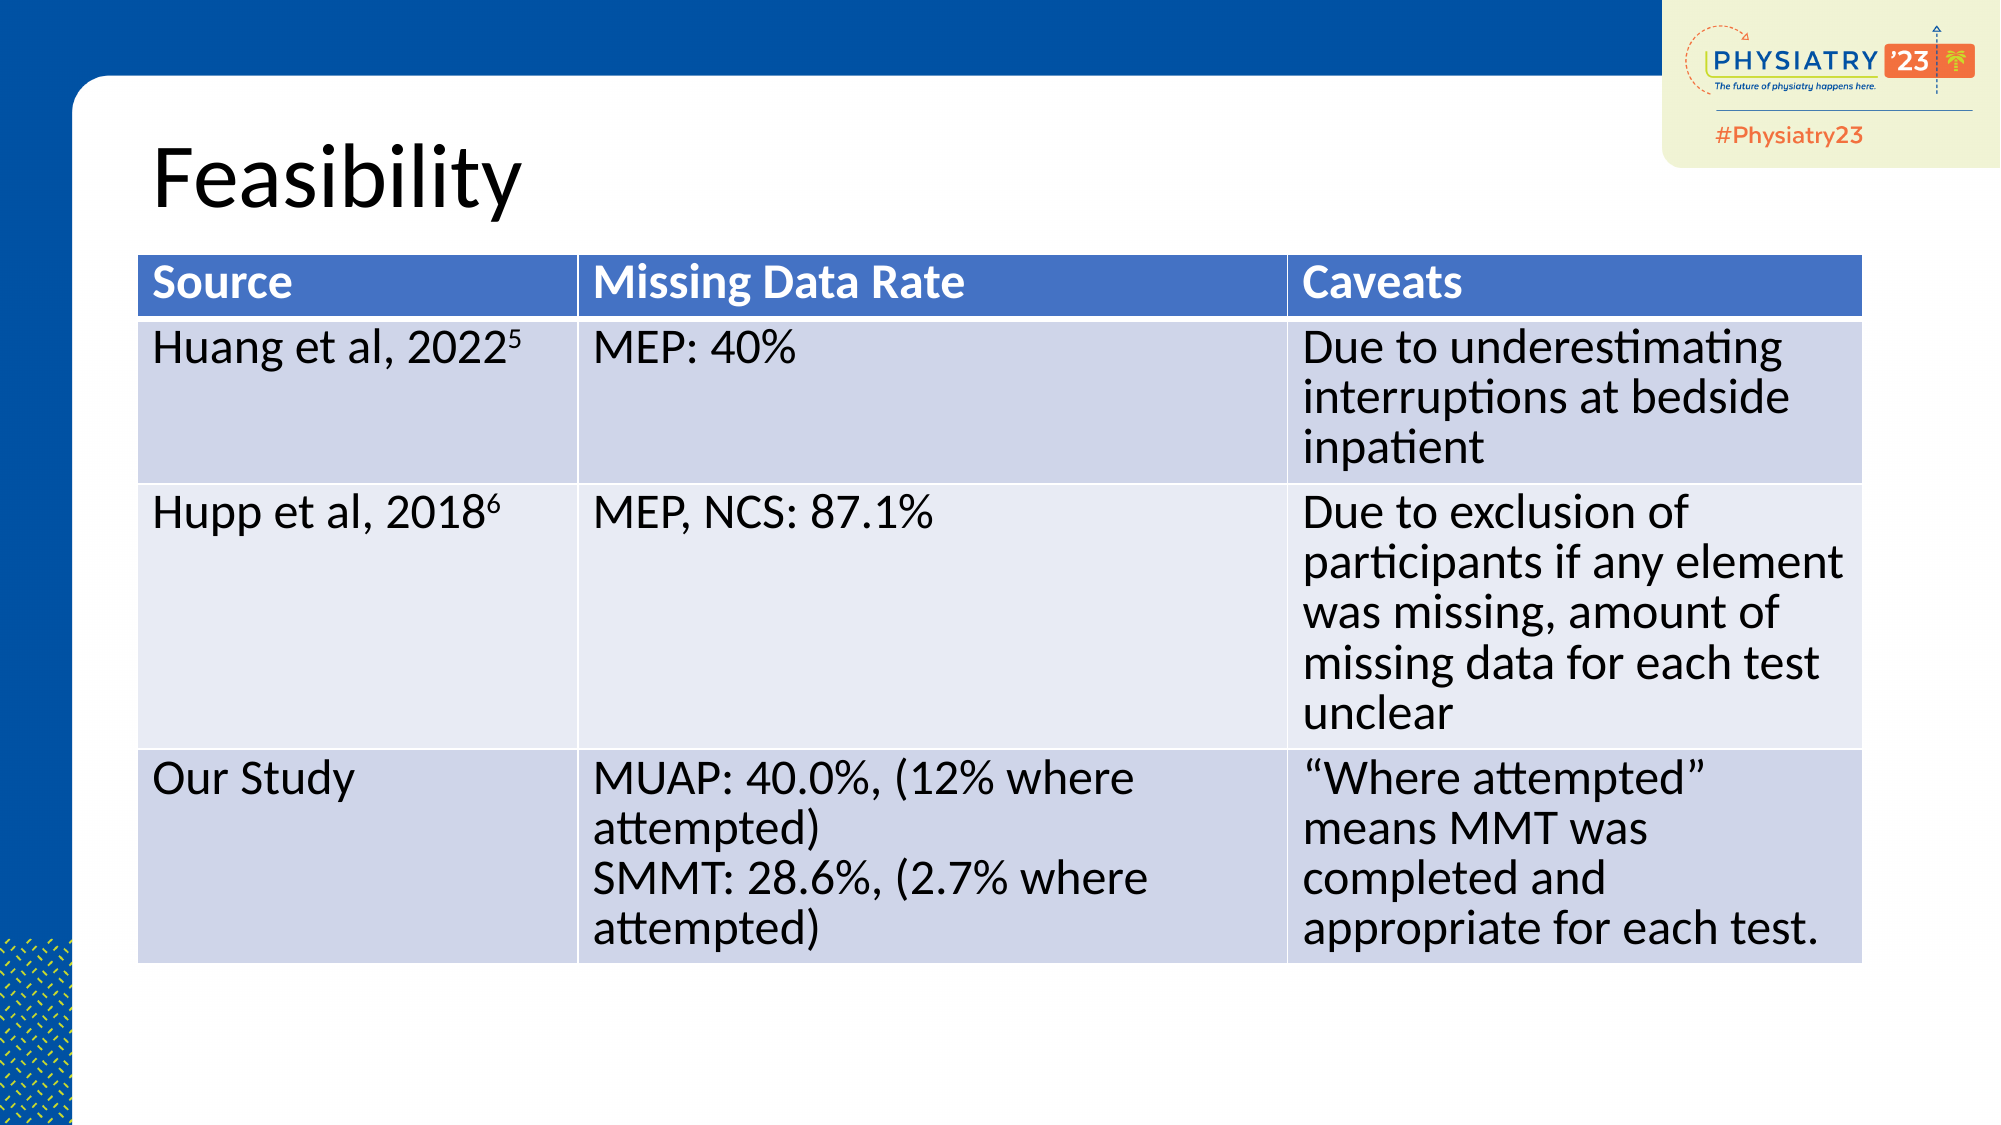

# Feasibility
| Source | Missing Data Rate | Caveats |
| --- | --- | --- |
| Huang et al, 20225 | MEP: 40% | Due to underestimating interruptions at bedside inpatient |
| Hupp et al, 20186 | MEP, NCS: 87.1% | Due to exclusion of participants if any element was missing, amount of missing data for each test unclear |
| Our Study | MUAP: 40.0%, (12% where attempted) SMMT: 28.6%, (2.7% where attempted) | “Where attempted” means MMT was completed and appropriate for each test. |